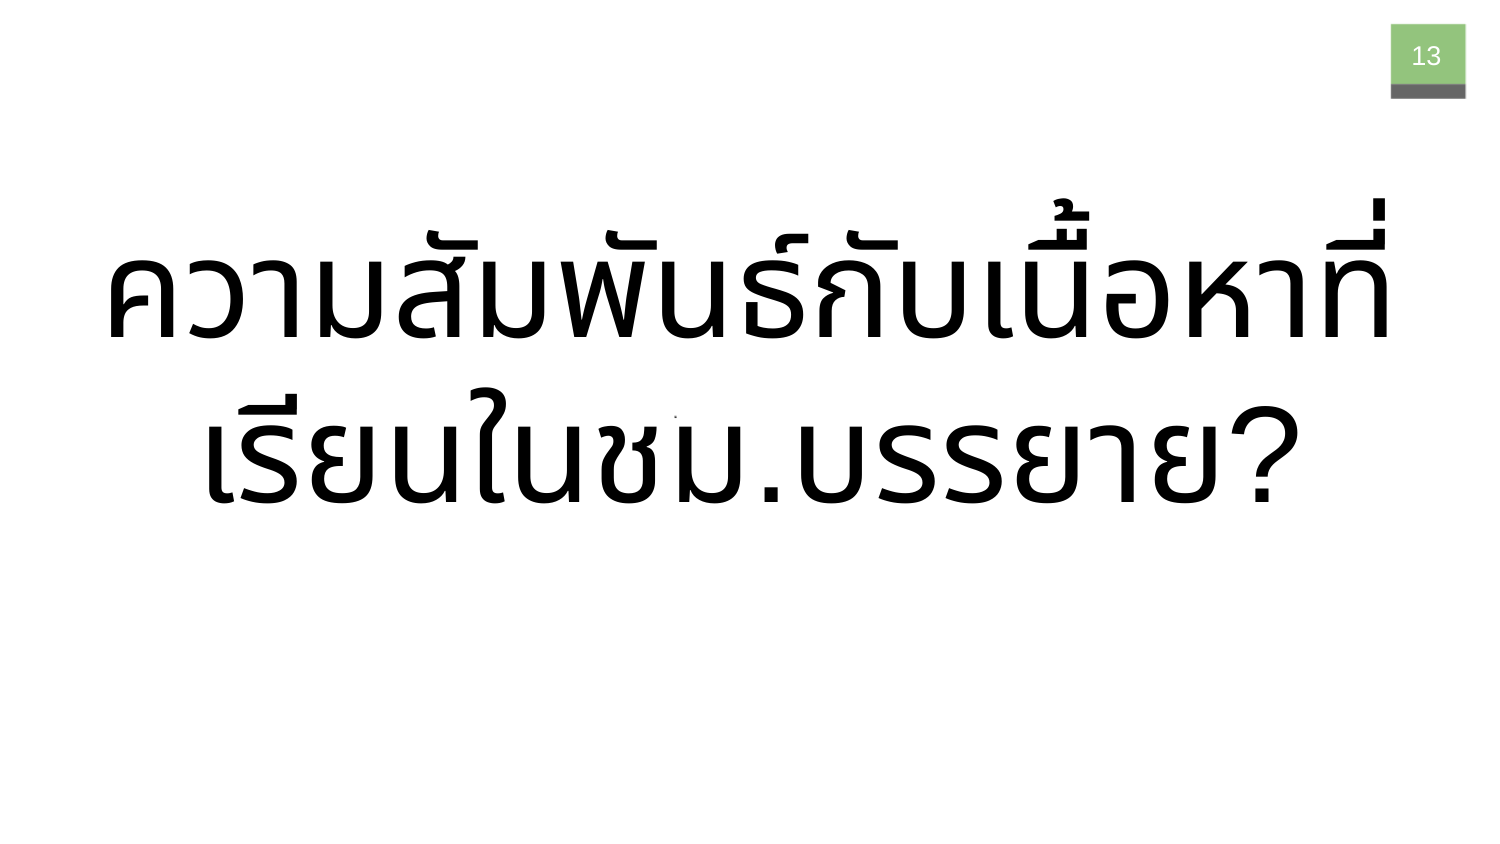

13
ความสัมพันธ์กับเนื้อหาที่เรียนในชม.บรรยาย?